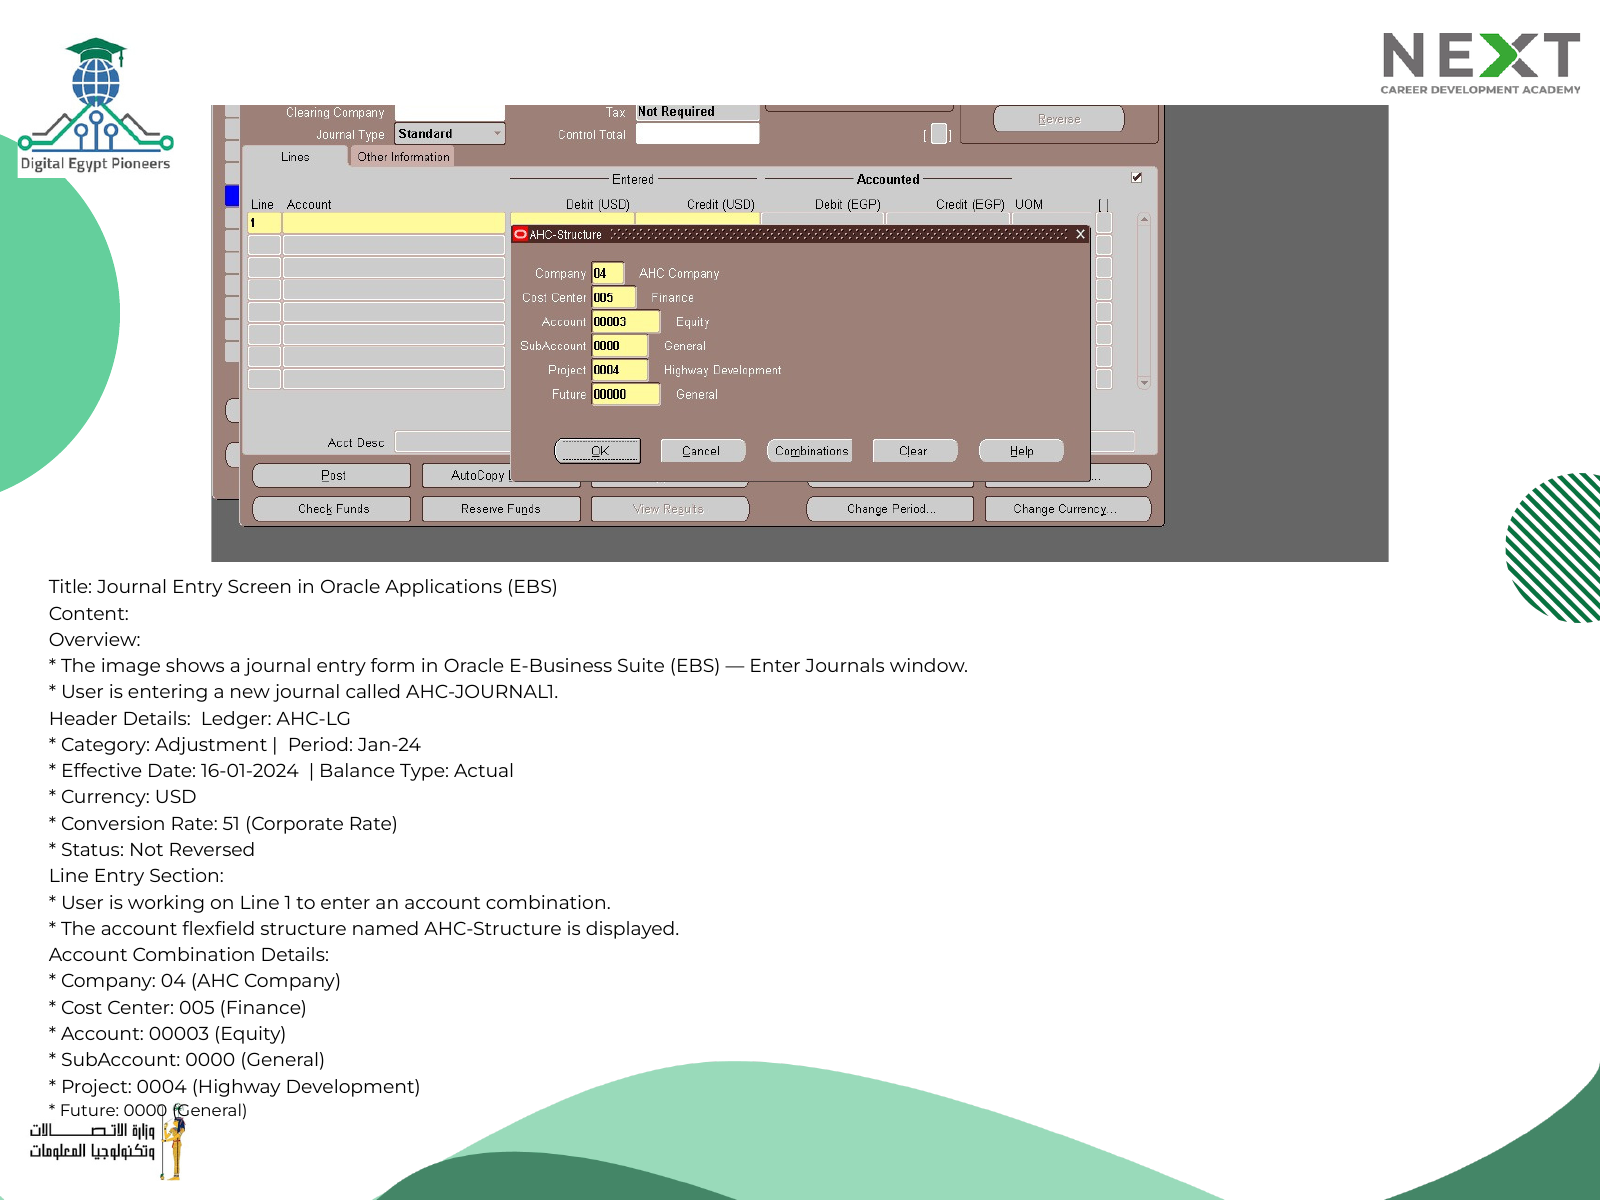

Title: Journal Entry Screen in Oracle Applications (EBS)
Content:
Overview:
* The image shows a journal entry form in Oracle E-Business Suite (EBS) — Enter Journals window.
* User is entering a new journal called AHC-JOURNAL1.
Header Details:  Ledger: AHC-LG
* Category: Adjustment |  Period: Jan-24
* Effective Date: 16-01-2024  | Balance Type: Actual
* Currency: USD
* Conversion Rate: 51 (Corporate Rate)
* Status: Not Reversed
Line Entry Section:
* User is working on Line 1 to enter an account combination.
* The account flexfield structure named AHC-Structure is displayed.
Account Combination Details:
* Company: 04 (AHC Company)
* Cost Center: 005 (Finance)
* Account: 00003 (Equity)
* SubAccount: 0000 (General)
* Project: 0004 (Highway Development)
* Future: 0000 (General)